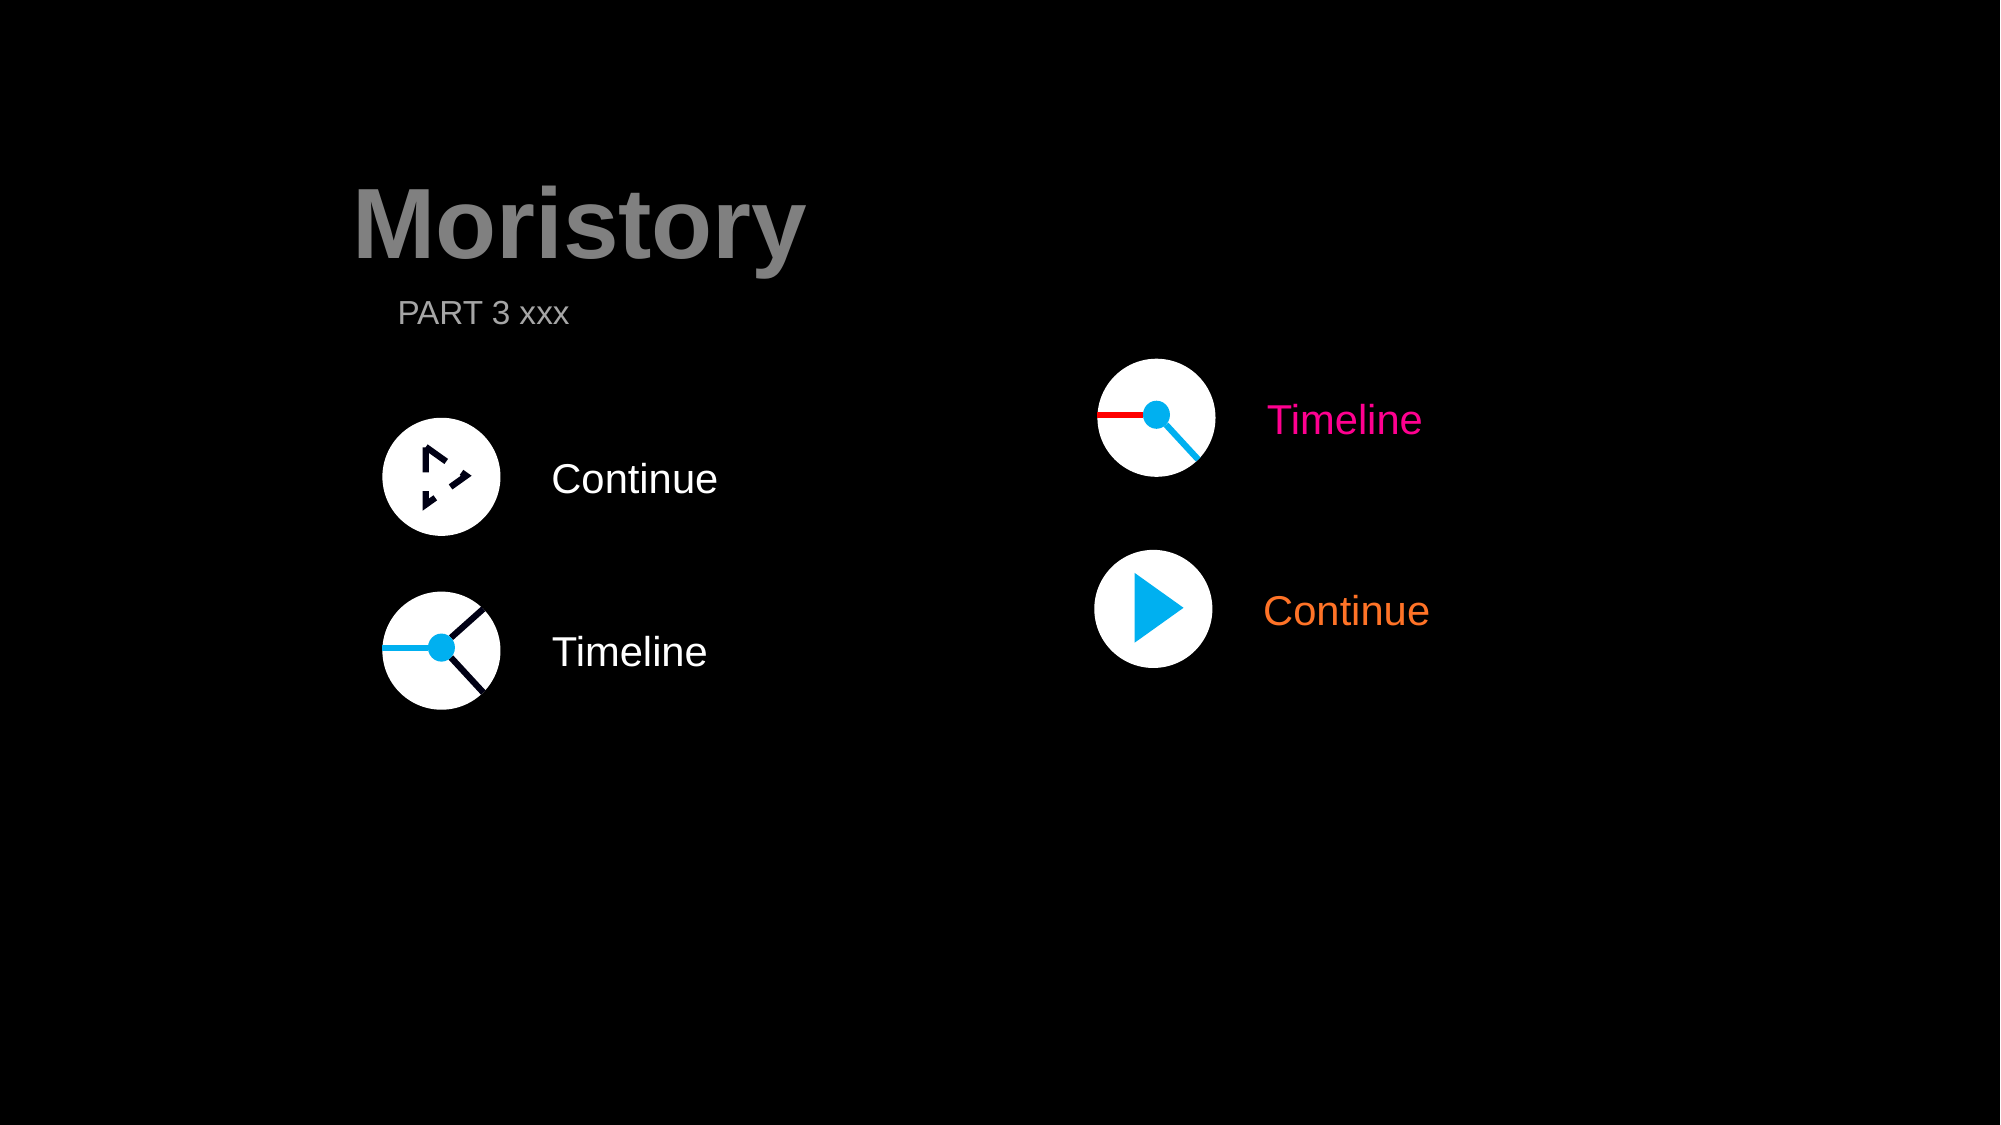

Moristory
PART 3 xxx

Timeline

Continue

Continue

Timeline